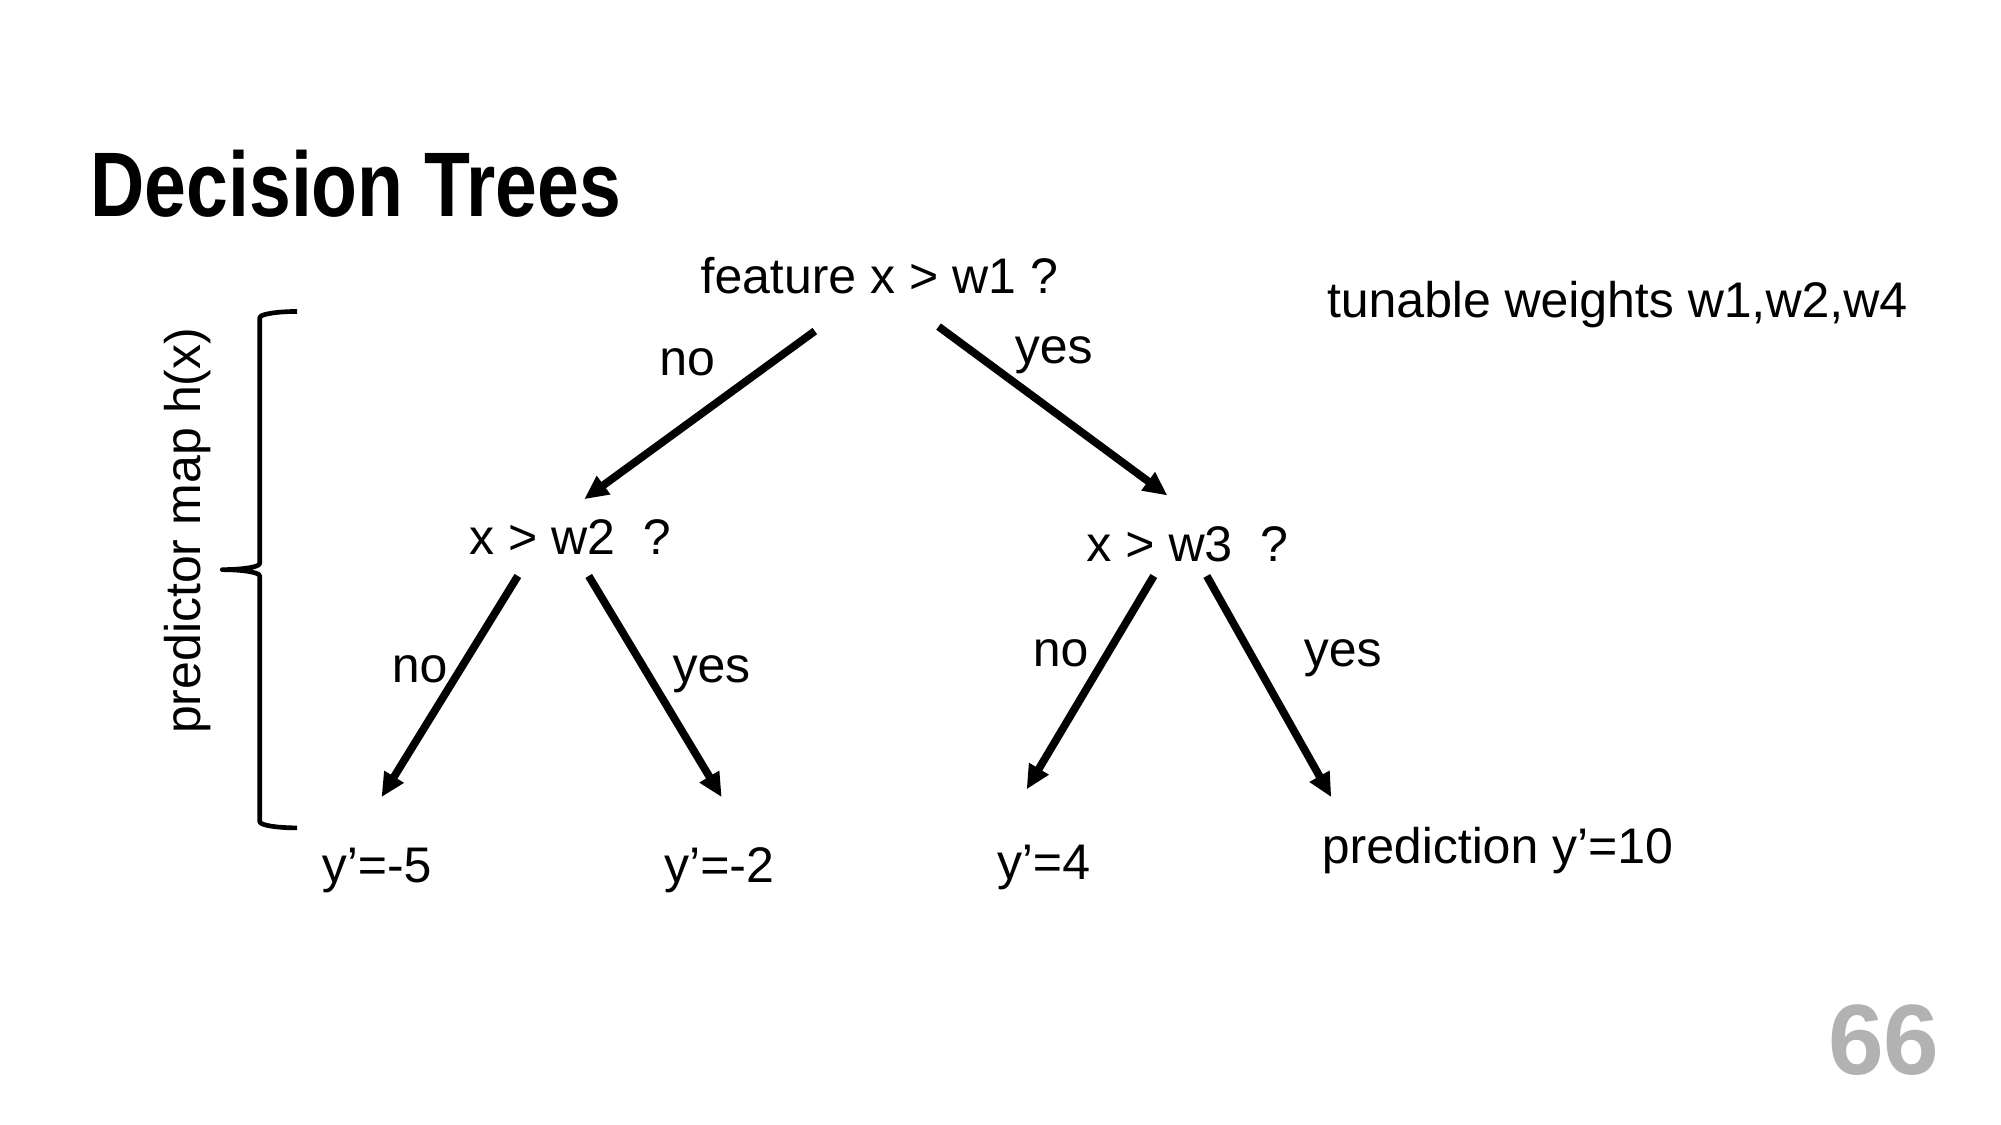

# Decision Trees
feature x > w1 ?
tunable weights w1,w2,w4
yes

no
predictor map h(x)
x > w2  ?
x > w3  ?
no
yes
no
yes
prediction y’=10
y’=4
y’=-2
y’=-5
66